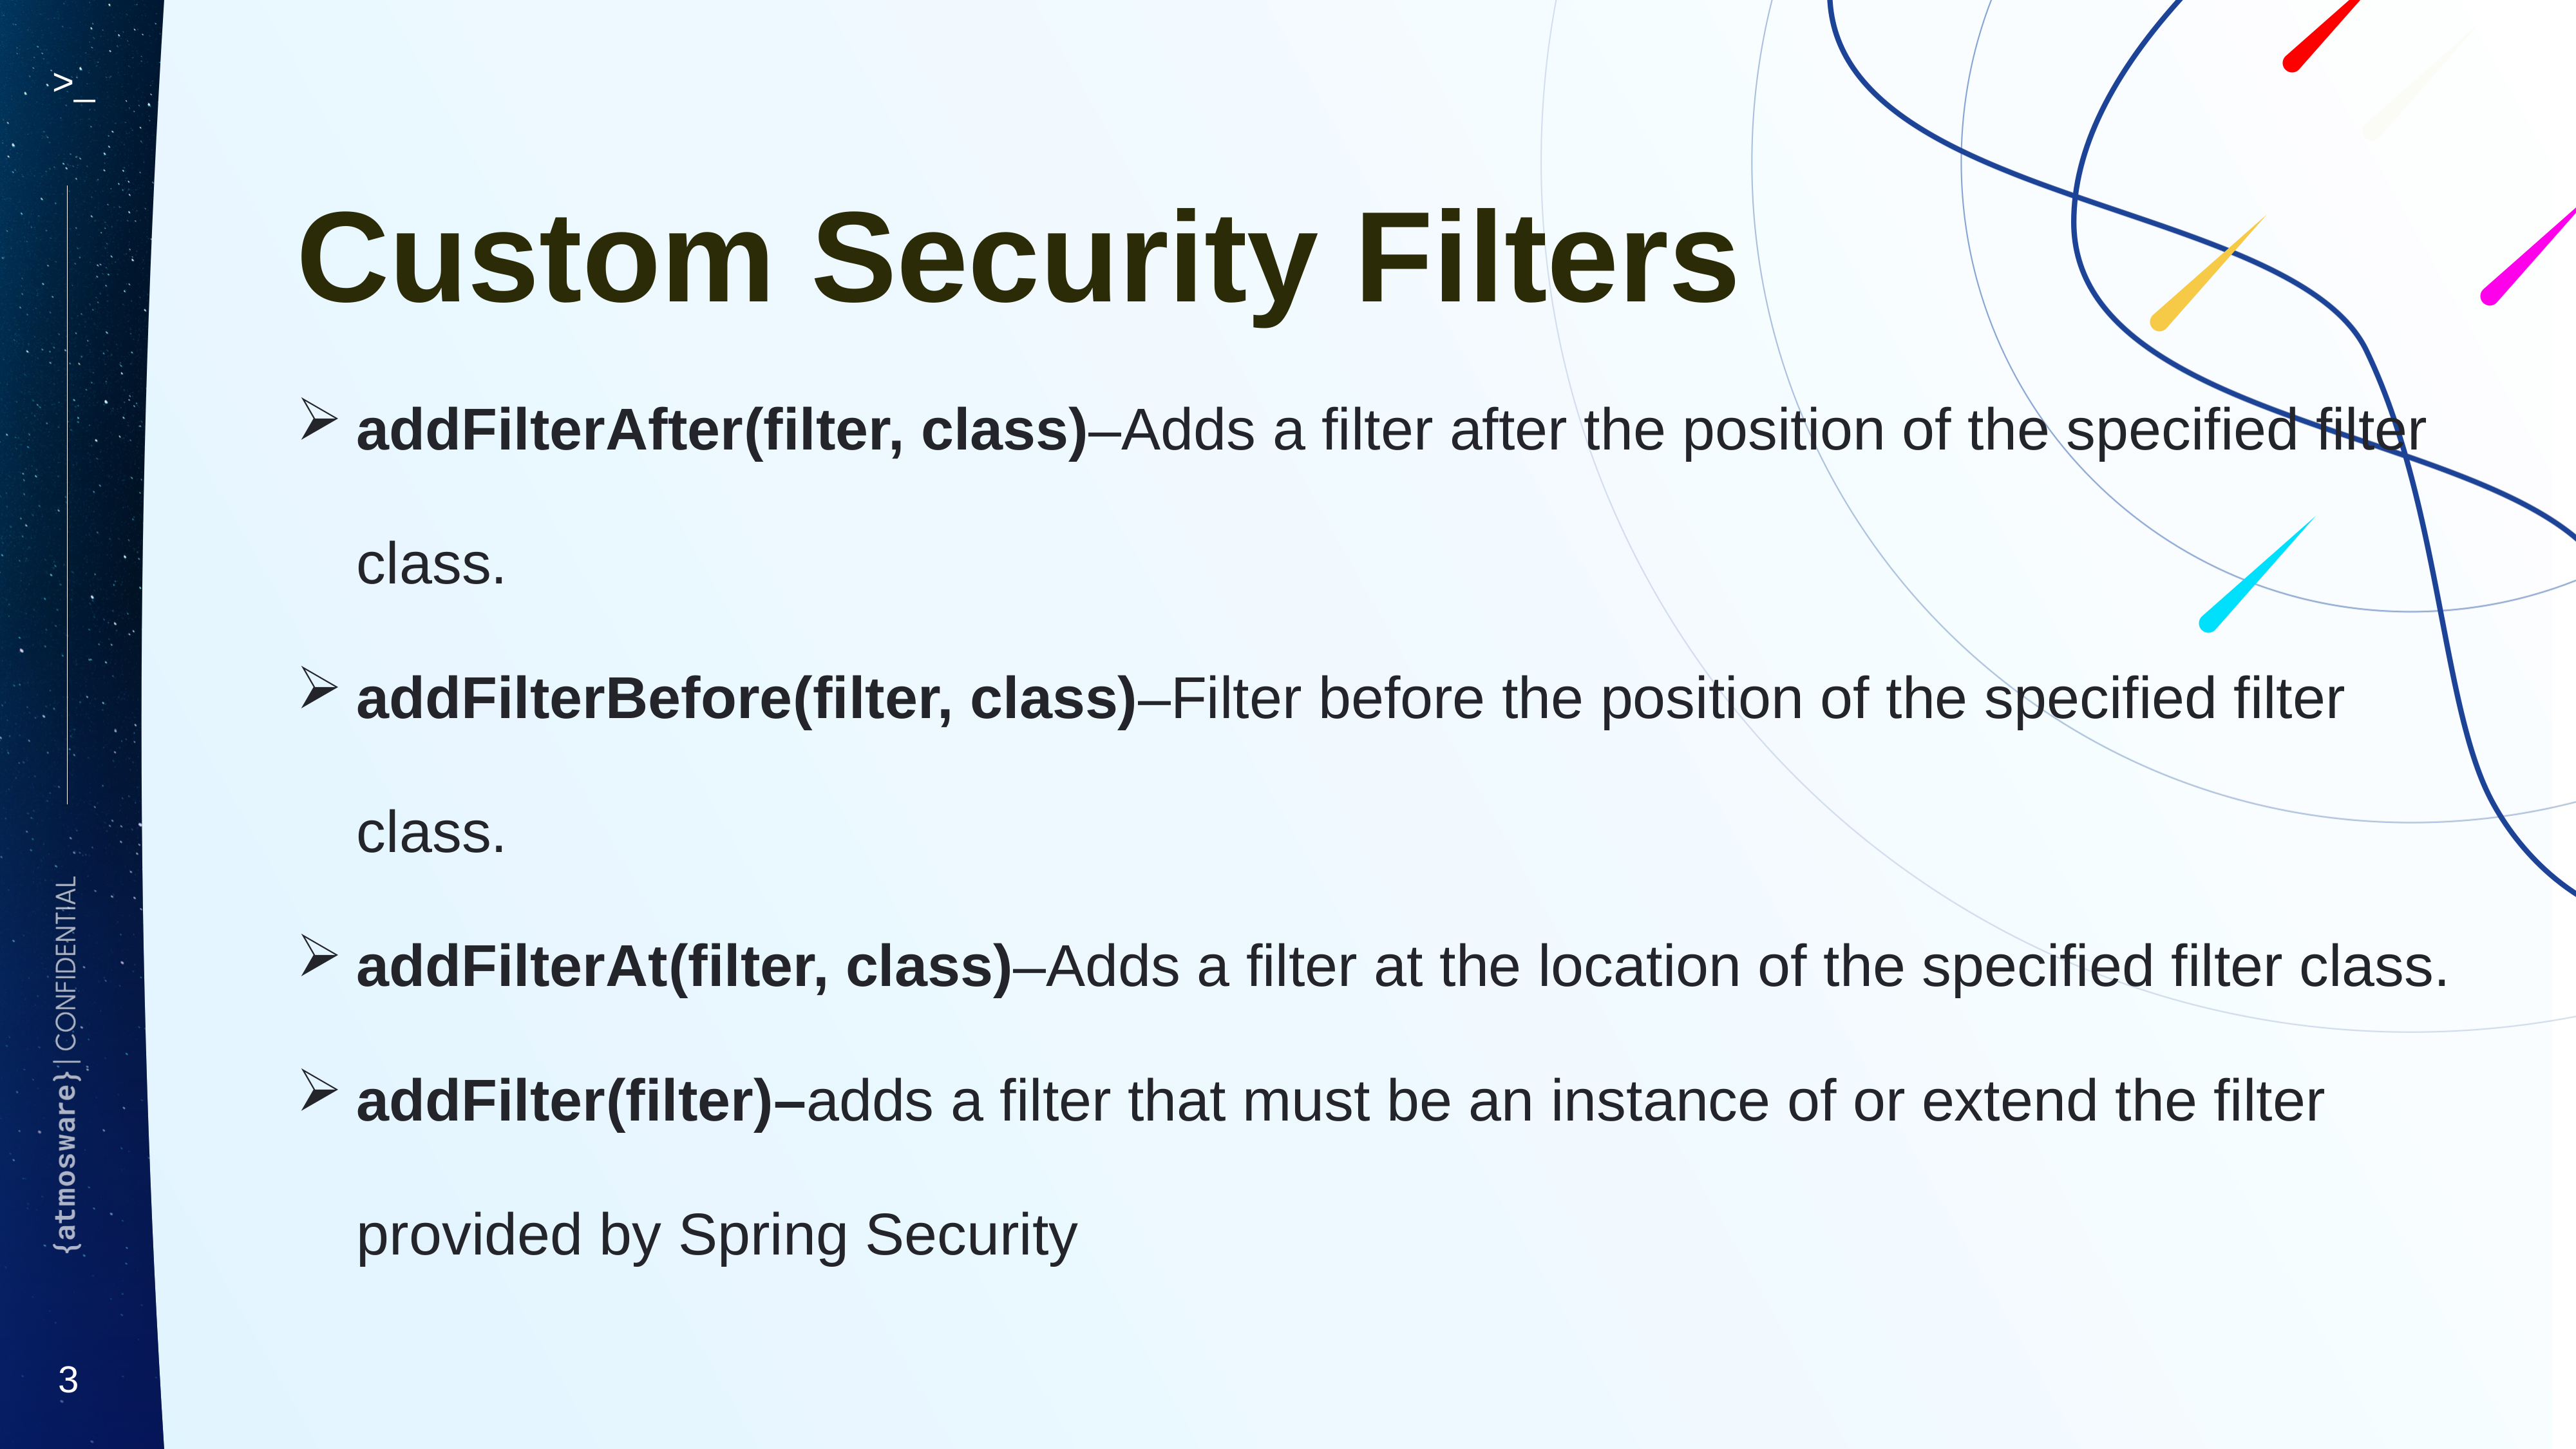

Custom Security Filters
addFilterAfter(filter, class)–Adds a filter after the position of the specified filter class.
addFilterBefore(filter, class)–Filter before the position of the specified filter class.
addFilterAt(filter, class)–Adds a filter at the location of the specified filter class.
addFilter(filter)–adds a filter that must be an instance of or extend the filter provided by Spring Security
3